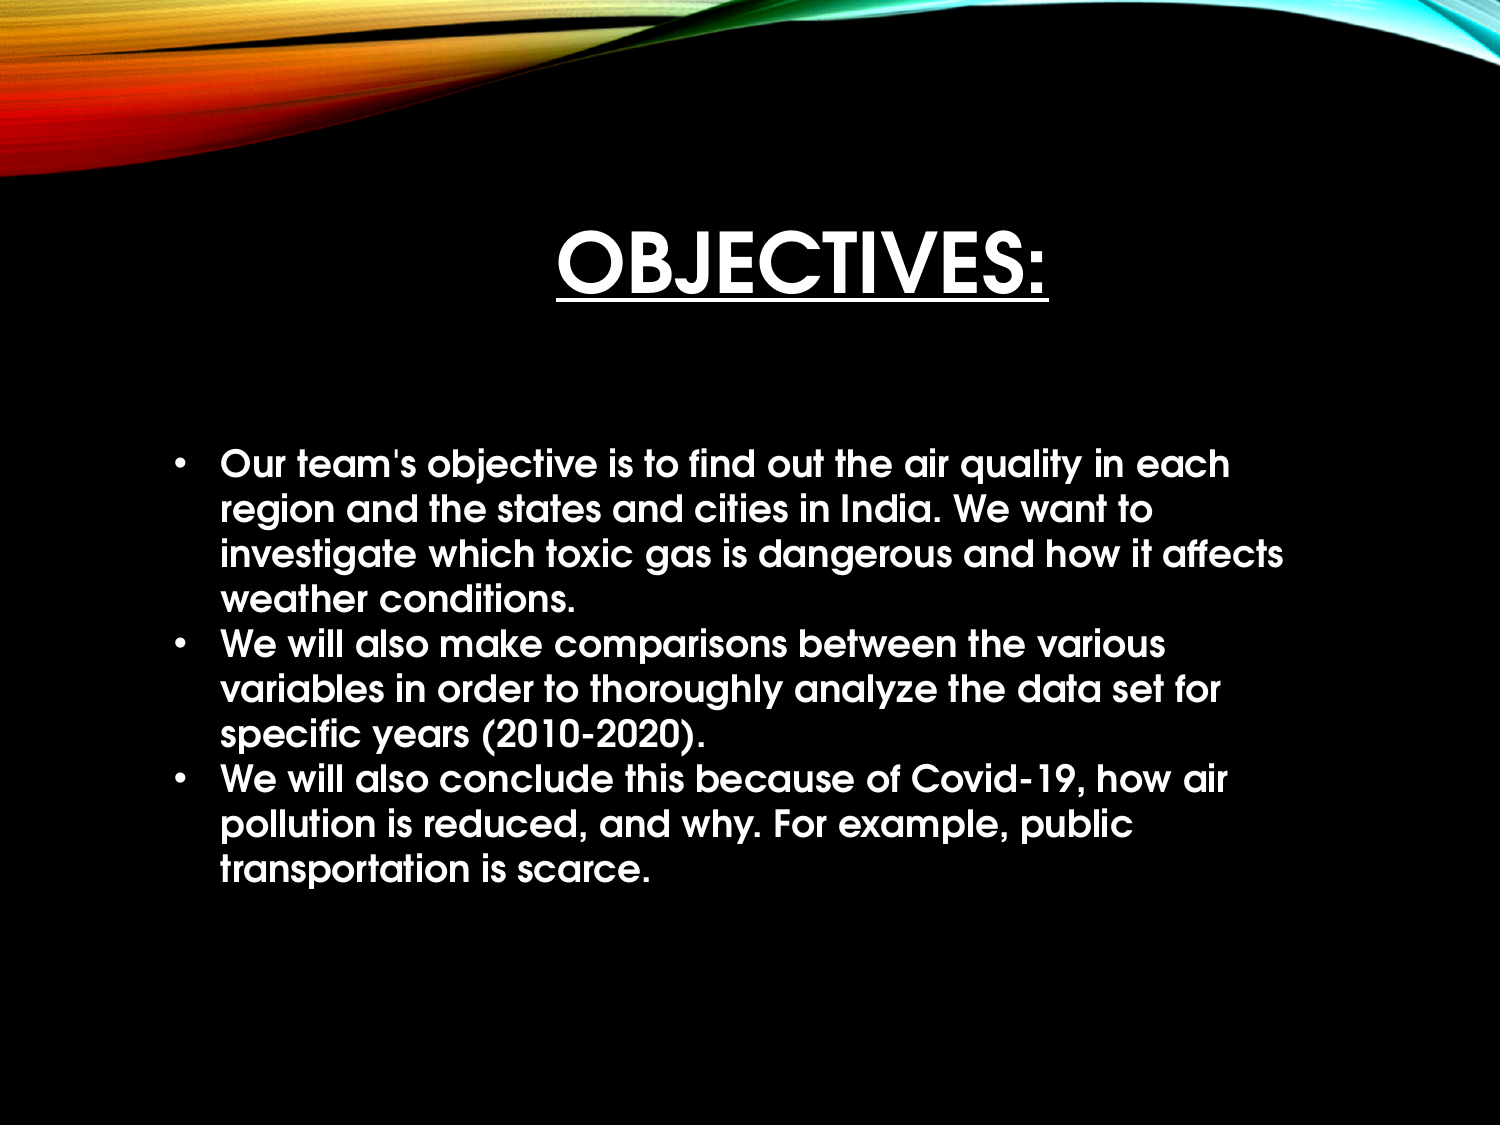

# Objectives:
Our team's objective is to find out the air quality in each region and the states and cities in India. We want to investigate which toxic gas is dangerous and how it affects weather conditions.
We will also make comparisons between the various variables in order to thoroughly analyze the data set for specific years (2010-2020).
We will also conclude this because of Covid-19, how air pollution is reduced, and why. For example, public transportation is scarce.